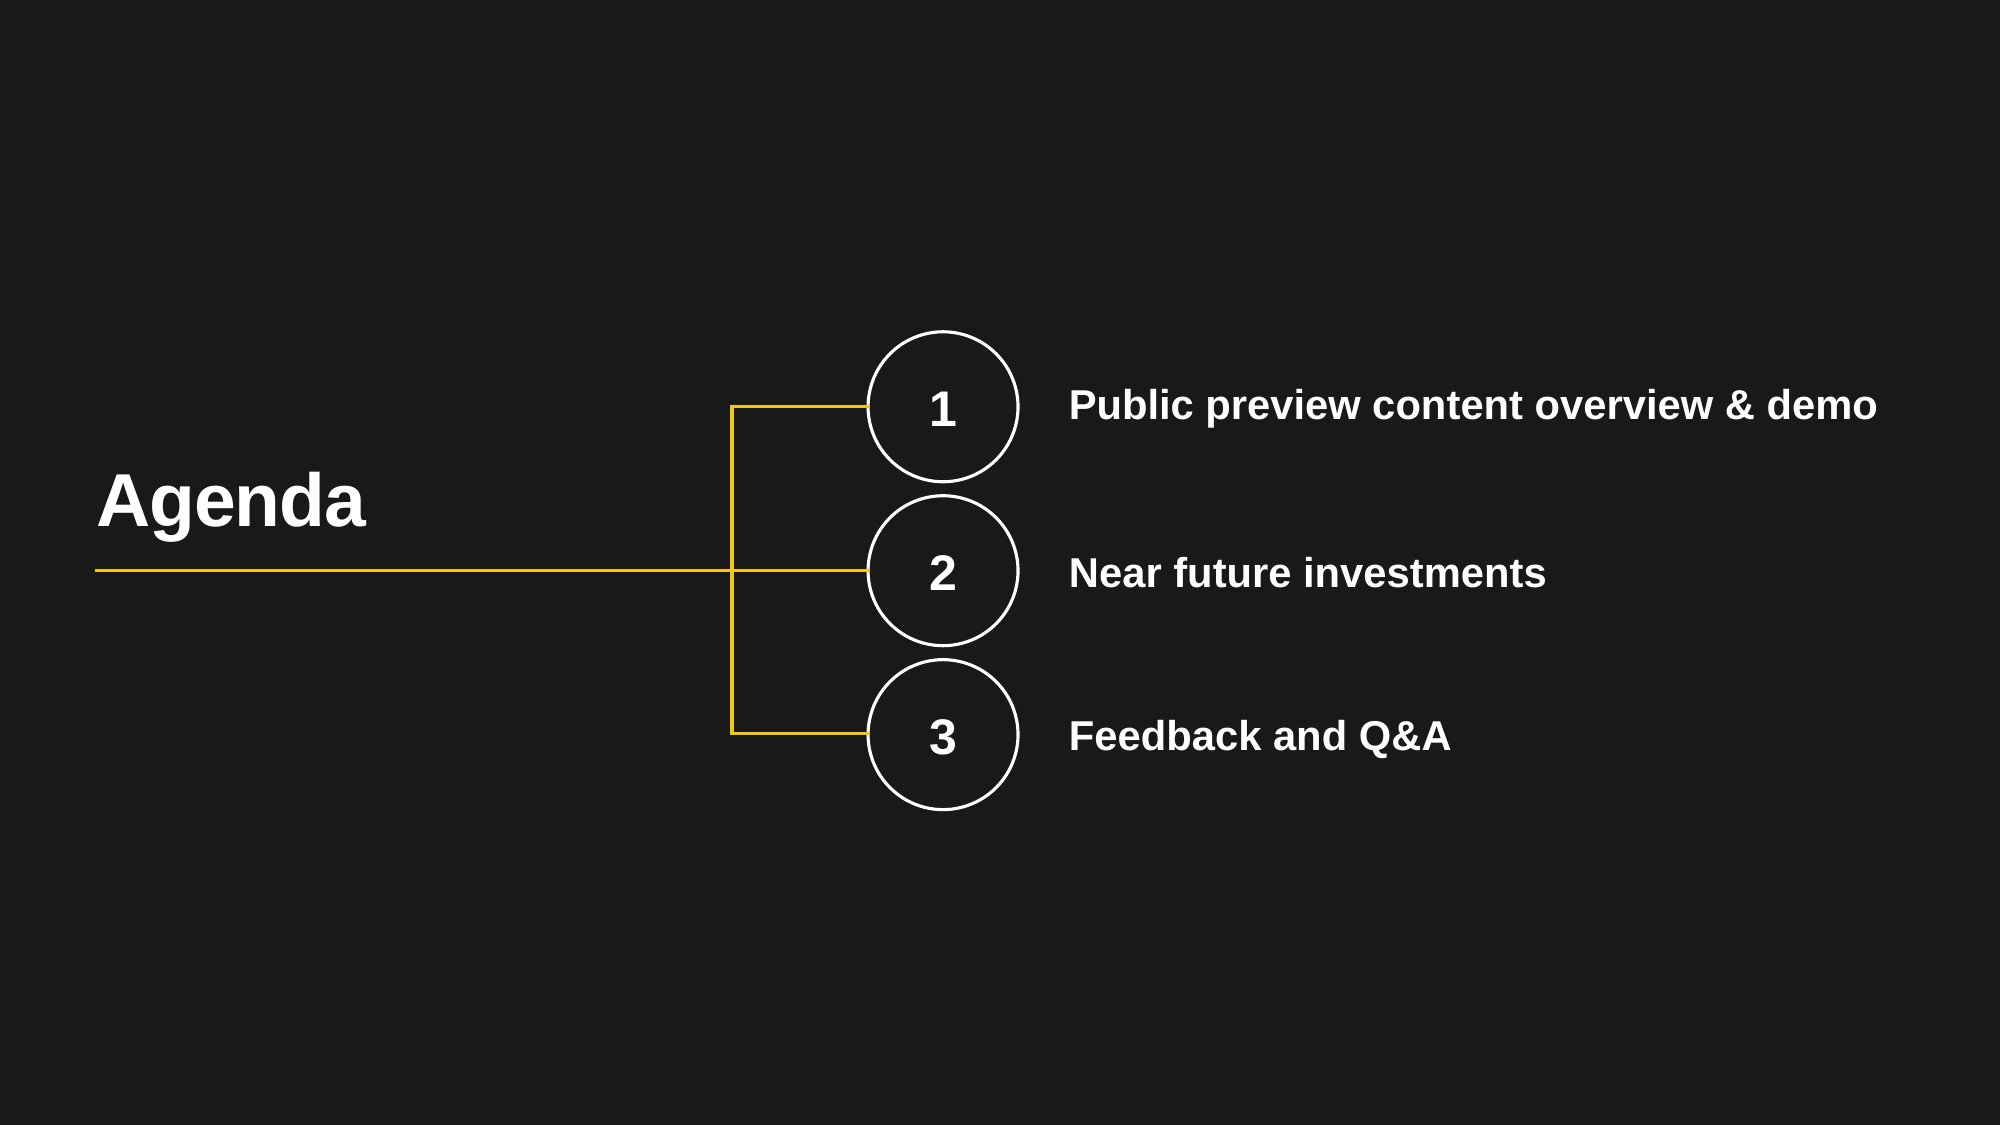

1
2
3
Public preview content overview & demo
# Agenda
Near future investments
Feedback and Q&A